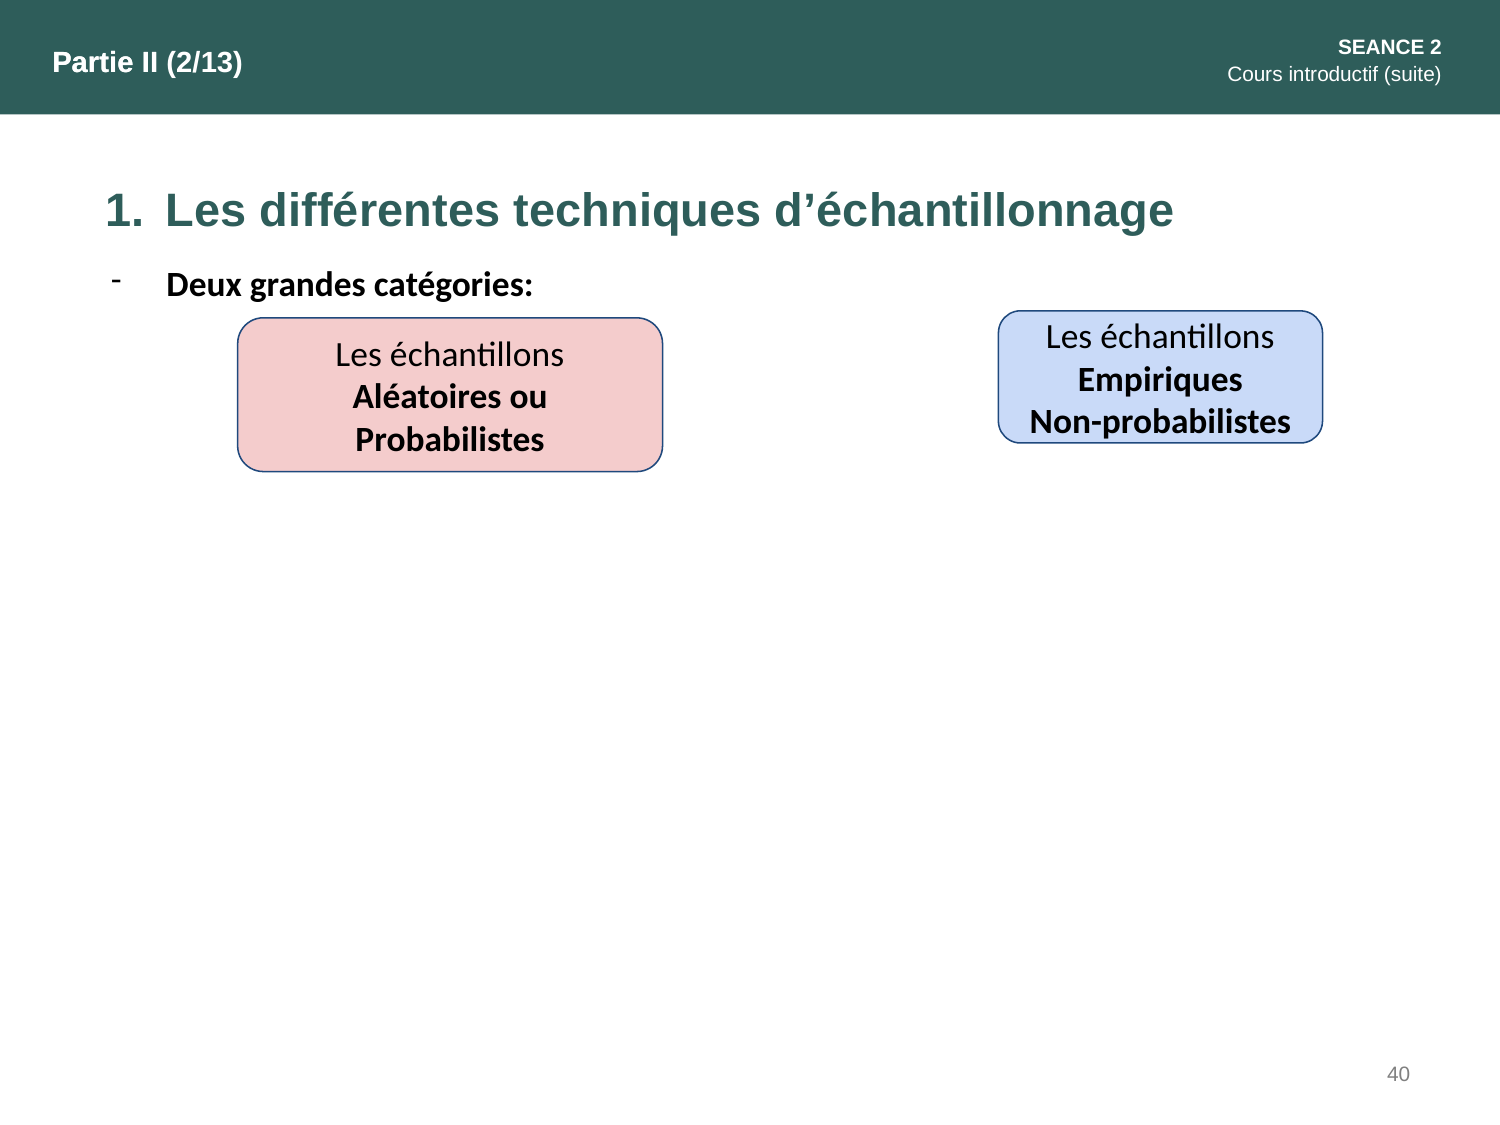

SEANCE 2
Cours introductif (suite)
Partie II
Partie II (2/13)
Les différentes techniques d’échantillonnage

Deux grandes catégories:

Les échantillons Empiriques
Non-probabilistes
Les échantillons
Aléatoires ou
Probabilistes
40